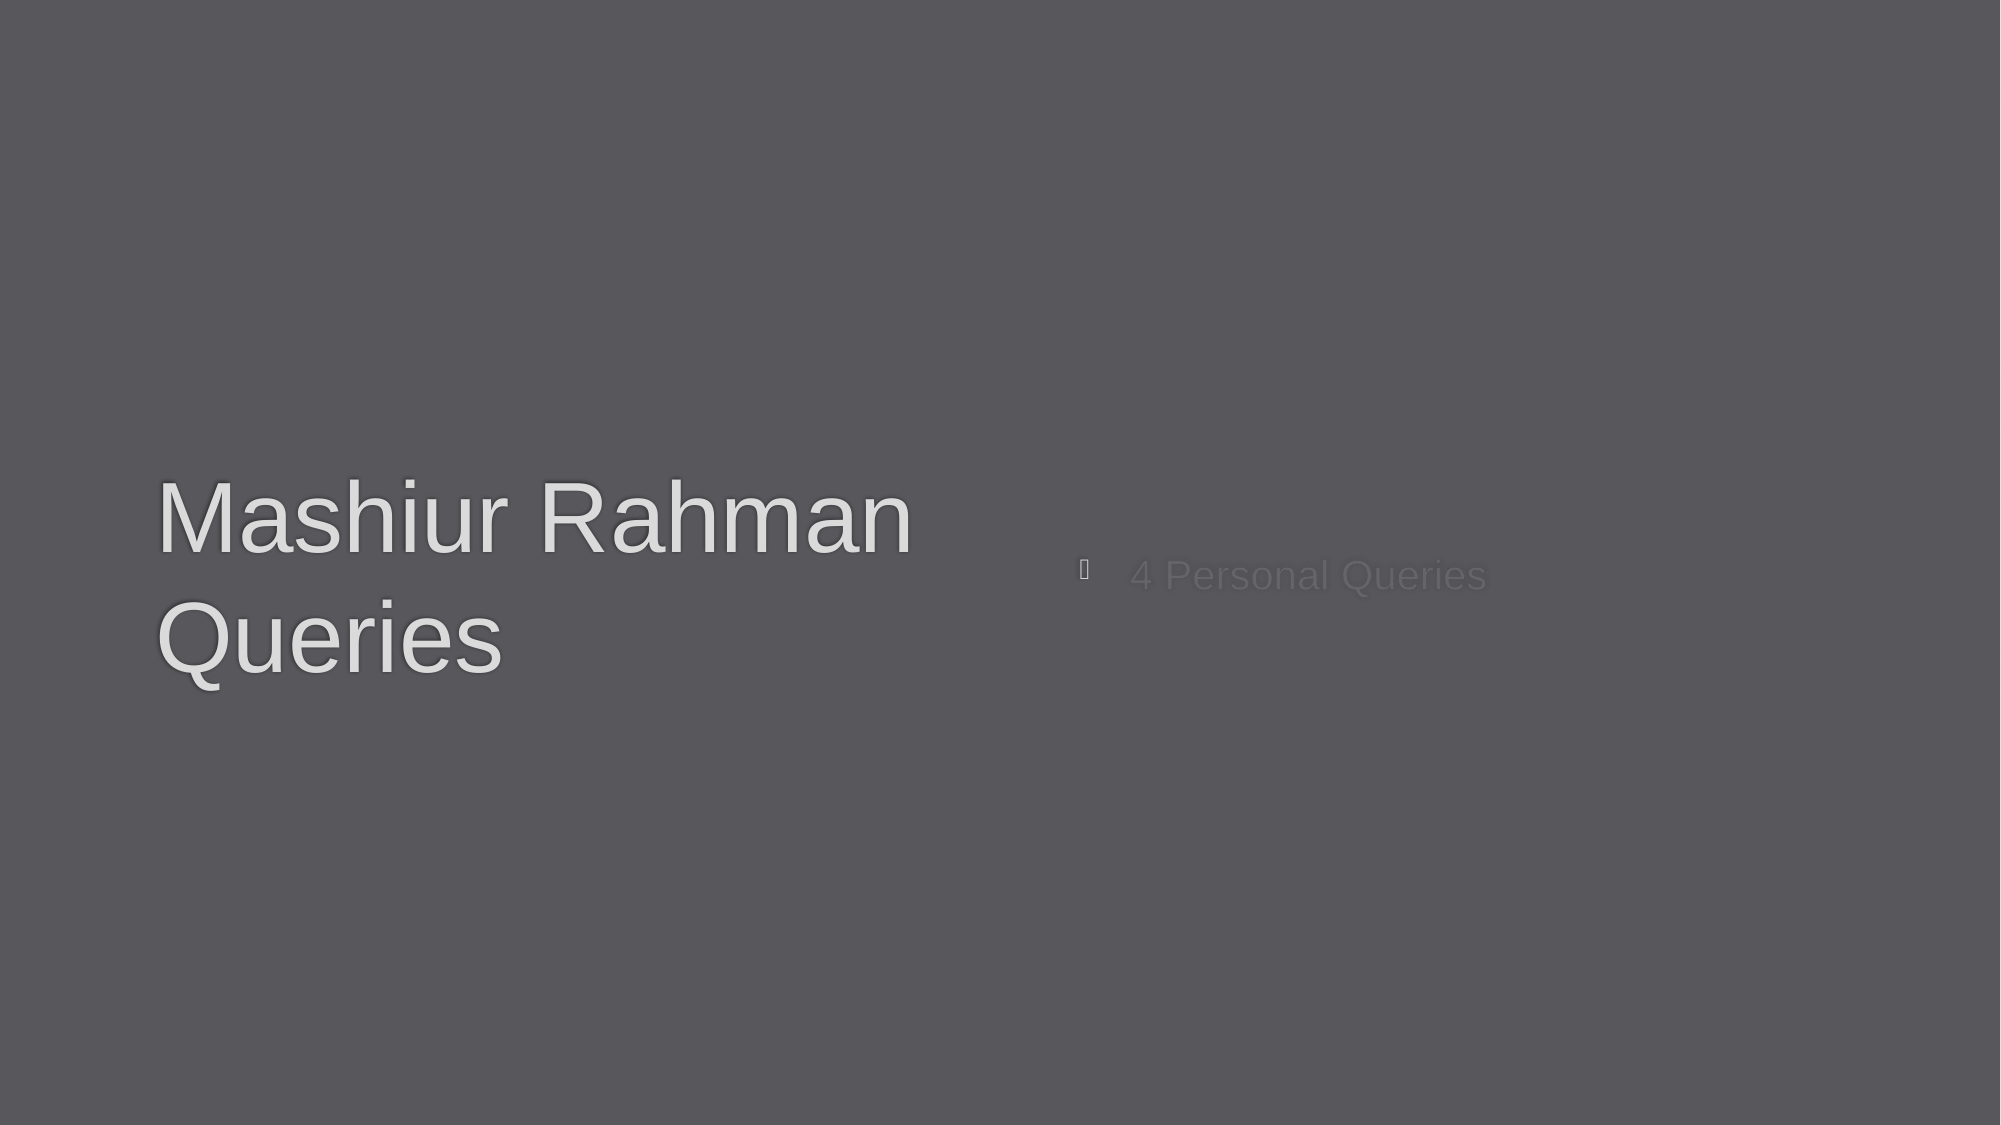

# Mashiur Rahman Queries
4 Personal Queries